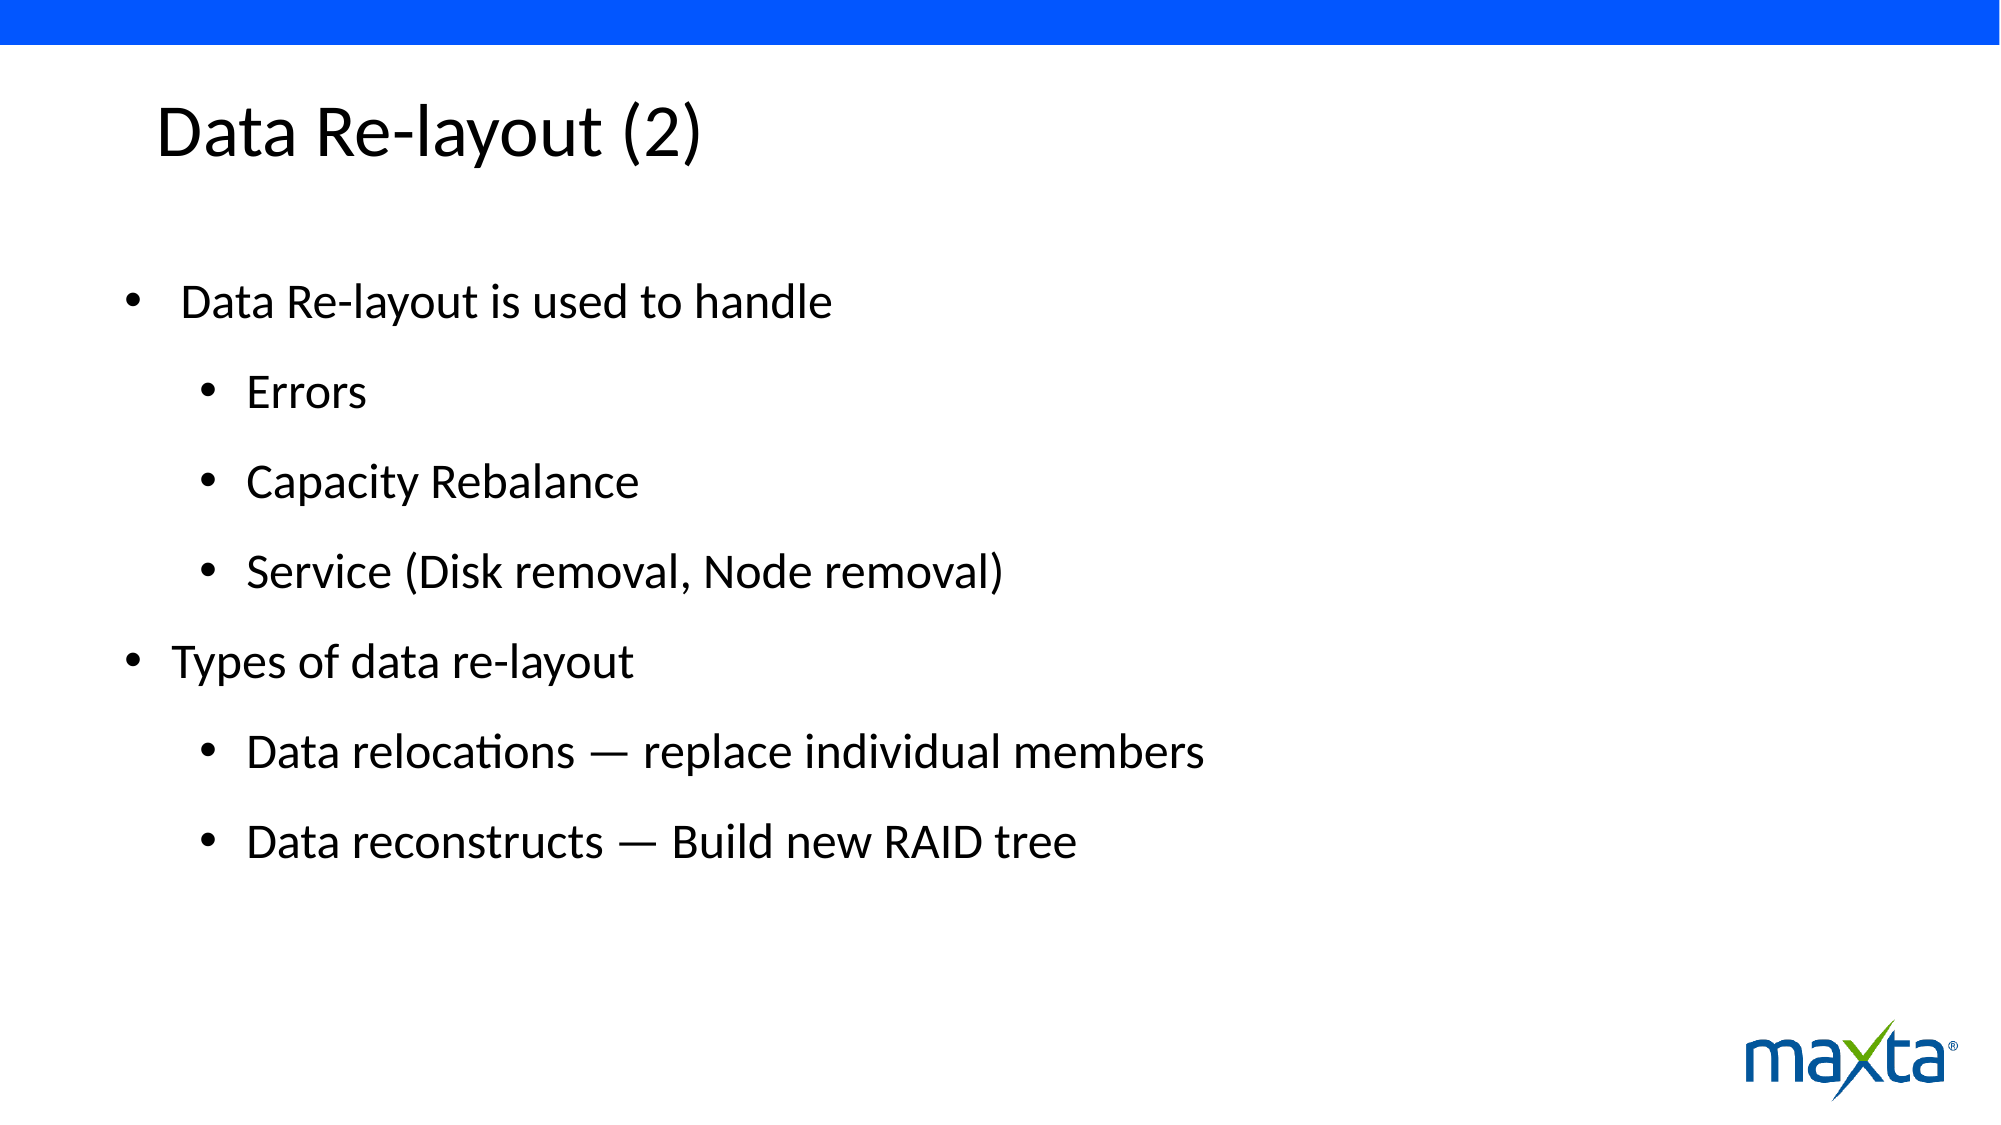

# Data Re-layout (2)
Data Re-layout is used to handle
Errors
Capacity Rebalance
Service (Disk removal, Node removal)
Types of data re-layout
Data relocations — replace individual members
Data reconstructs — Build new RAID tree